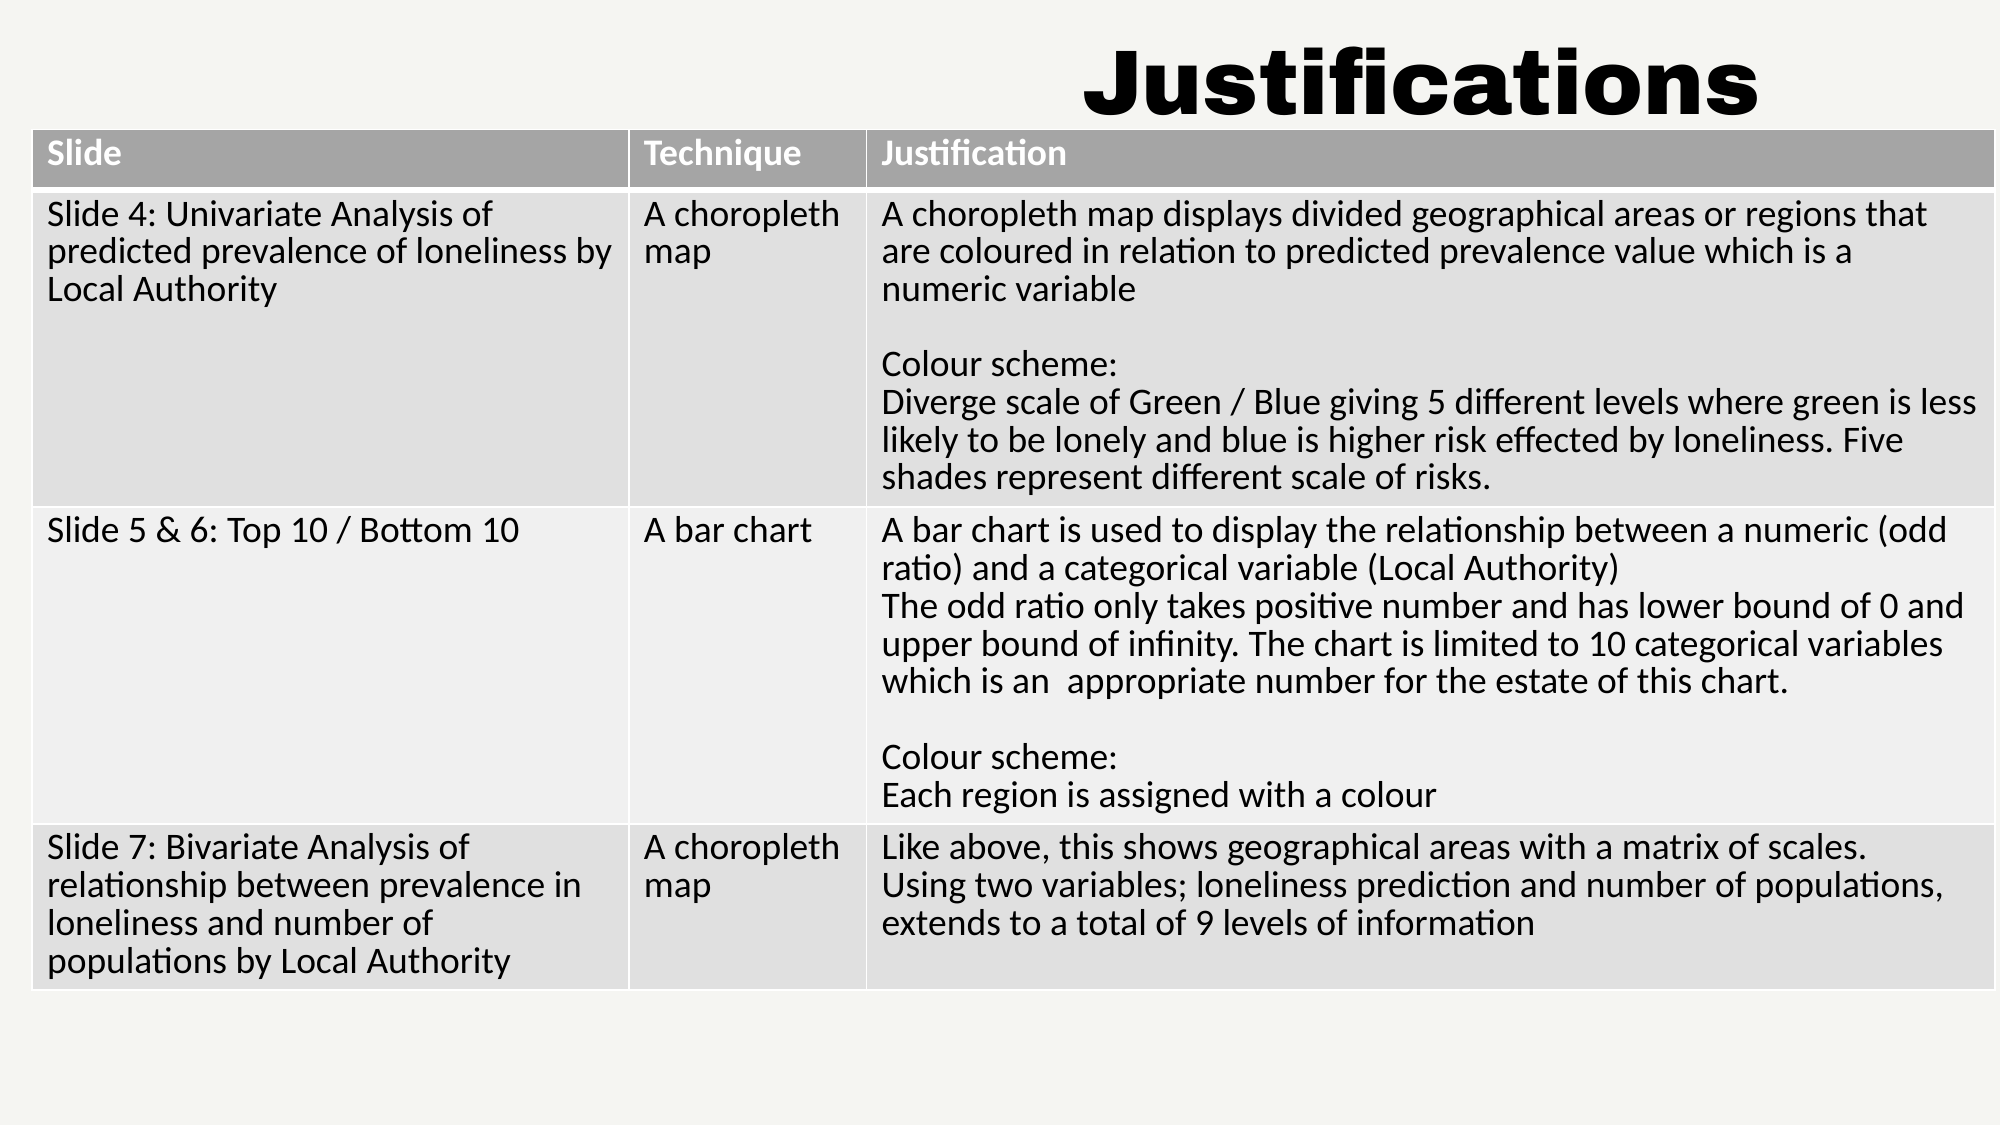

# Justifications
| Slide | Technique | Justification |
| --- | --- | --- |
| Slide 4: Univariate Analysis of predicted prevalence of loneliness by Local Authority | A choropleth map | A choropleth map displays divided geographical areas or regions that are coloured in relation to predicted prevalence value which is a numeric variable Colour scheme: Diverge scale of Green / Blue giving 5 different levels where green is less likely to be lonely and blue is higher risk effected by loneliness. Five shades represent different scale of risks. |
| Slide 5 & 6: Top 10 / Bottom 10 | A bar chart | A bar chart is used to display the relationship between a numeric (odd ratio) and a categorical variable (Local Authority) The odd ratio only takes positive number and has lower bound of 0 and upper bound of infinity. The chart is limited to 10 categorical variables which is an appropriate number for the estate of this chart. Colour scheme: Each region is assigned with a colour |
| Slide 7: Bivariate Analysis of relationship between prevalence in loneliness and number of populations by Local Authority | A choropleth map | Like above, this shows geographical areas with a matrix of scales. Using two variables; loneliness prediction and number of populations, extends to a total of 9 levels of information |